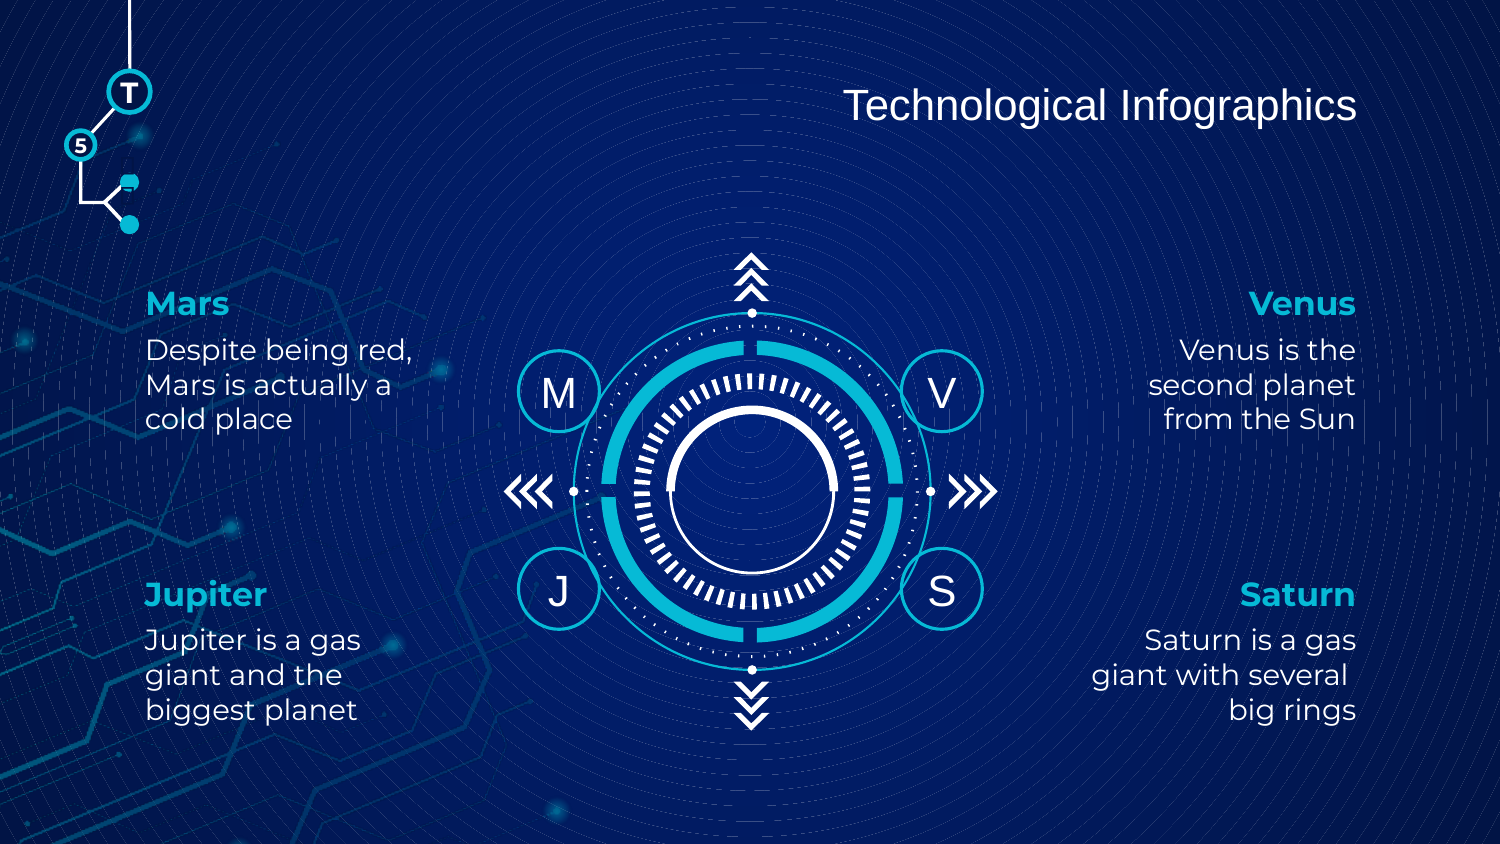

# Technological Infographics
T
5
🠺

🠺

M
V

J
S

Mars
Venus
Despite being red, Mars is actually a cold place
Venus is the second planet from the Sun

Saturn
Jupiter
Jupiter is a gas giant and the biggest planet
Saturn is a gas giant with several  big rings